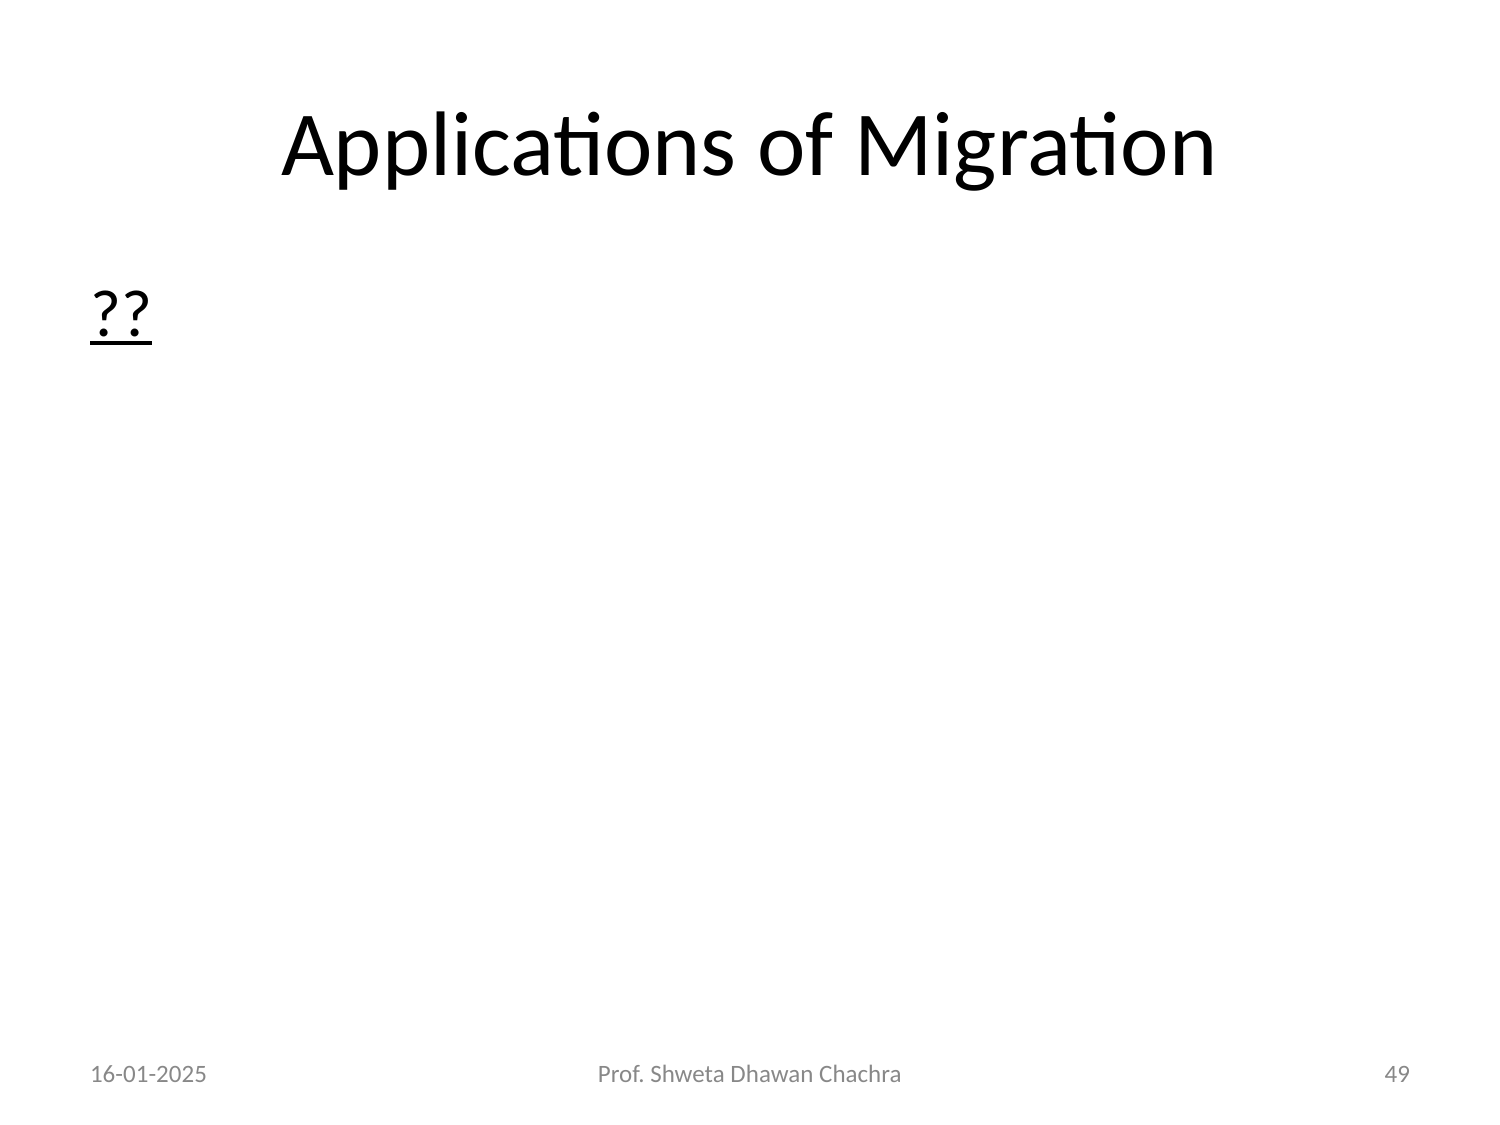

# Applications of Migration
??
16-01-2025
Prof. Shweta Dhawan Chachra
49